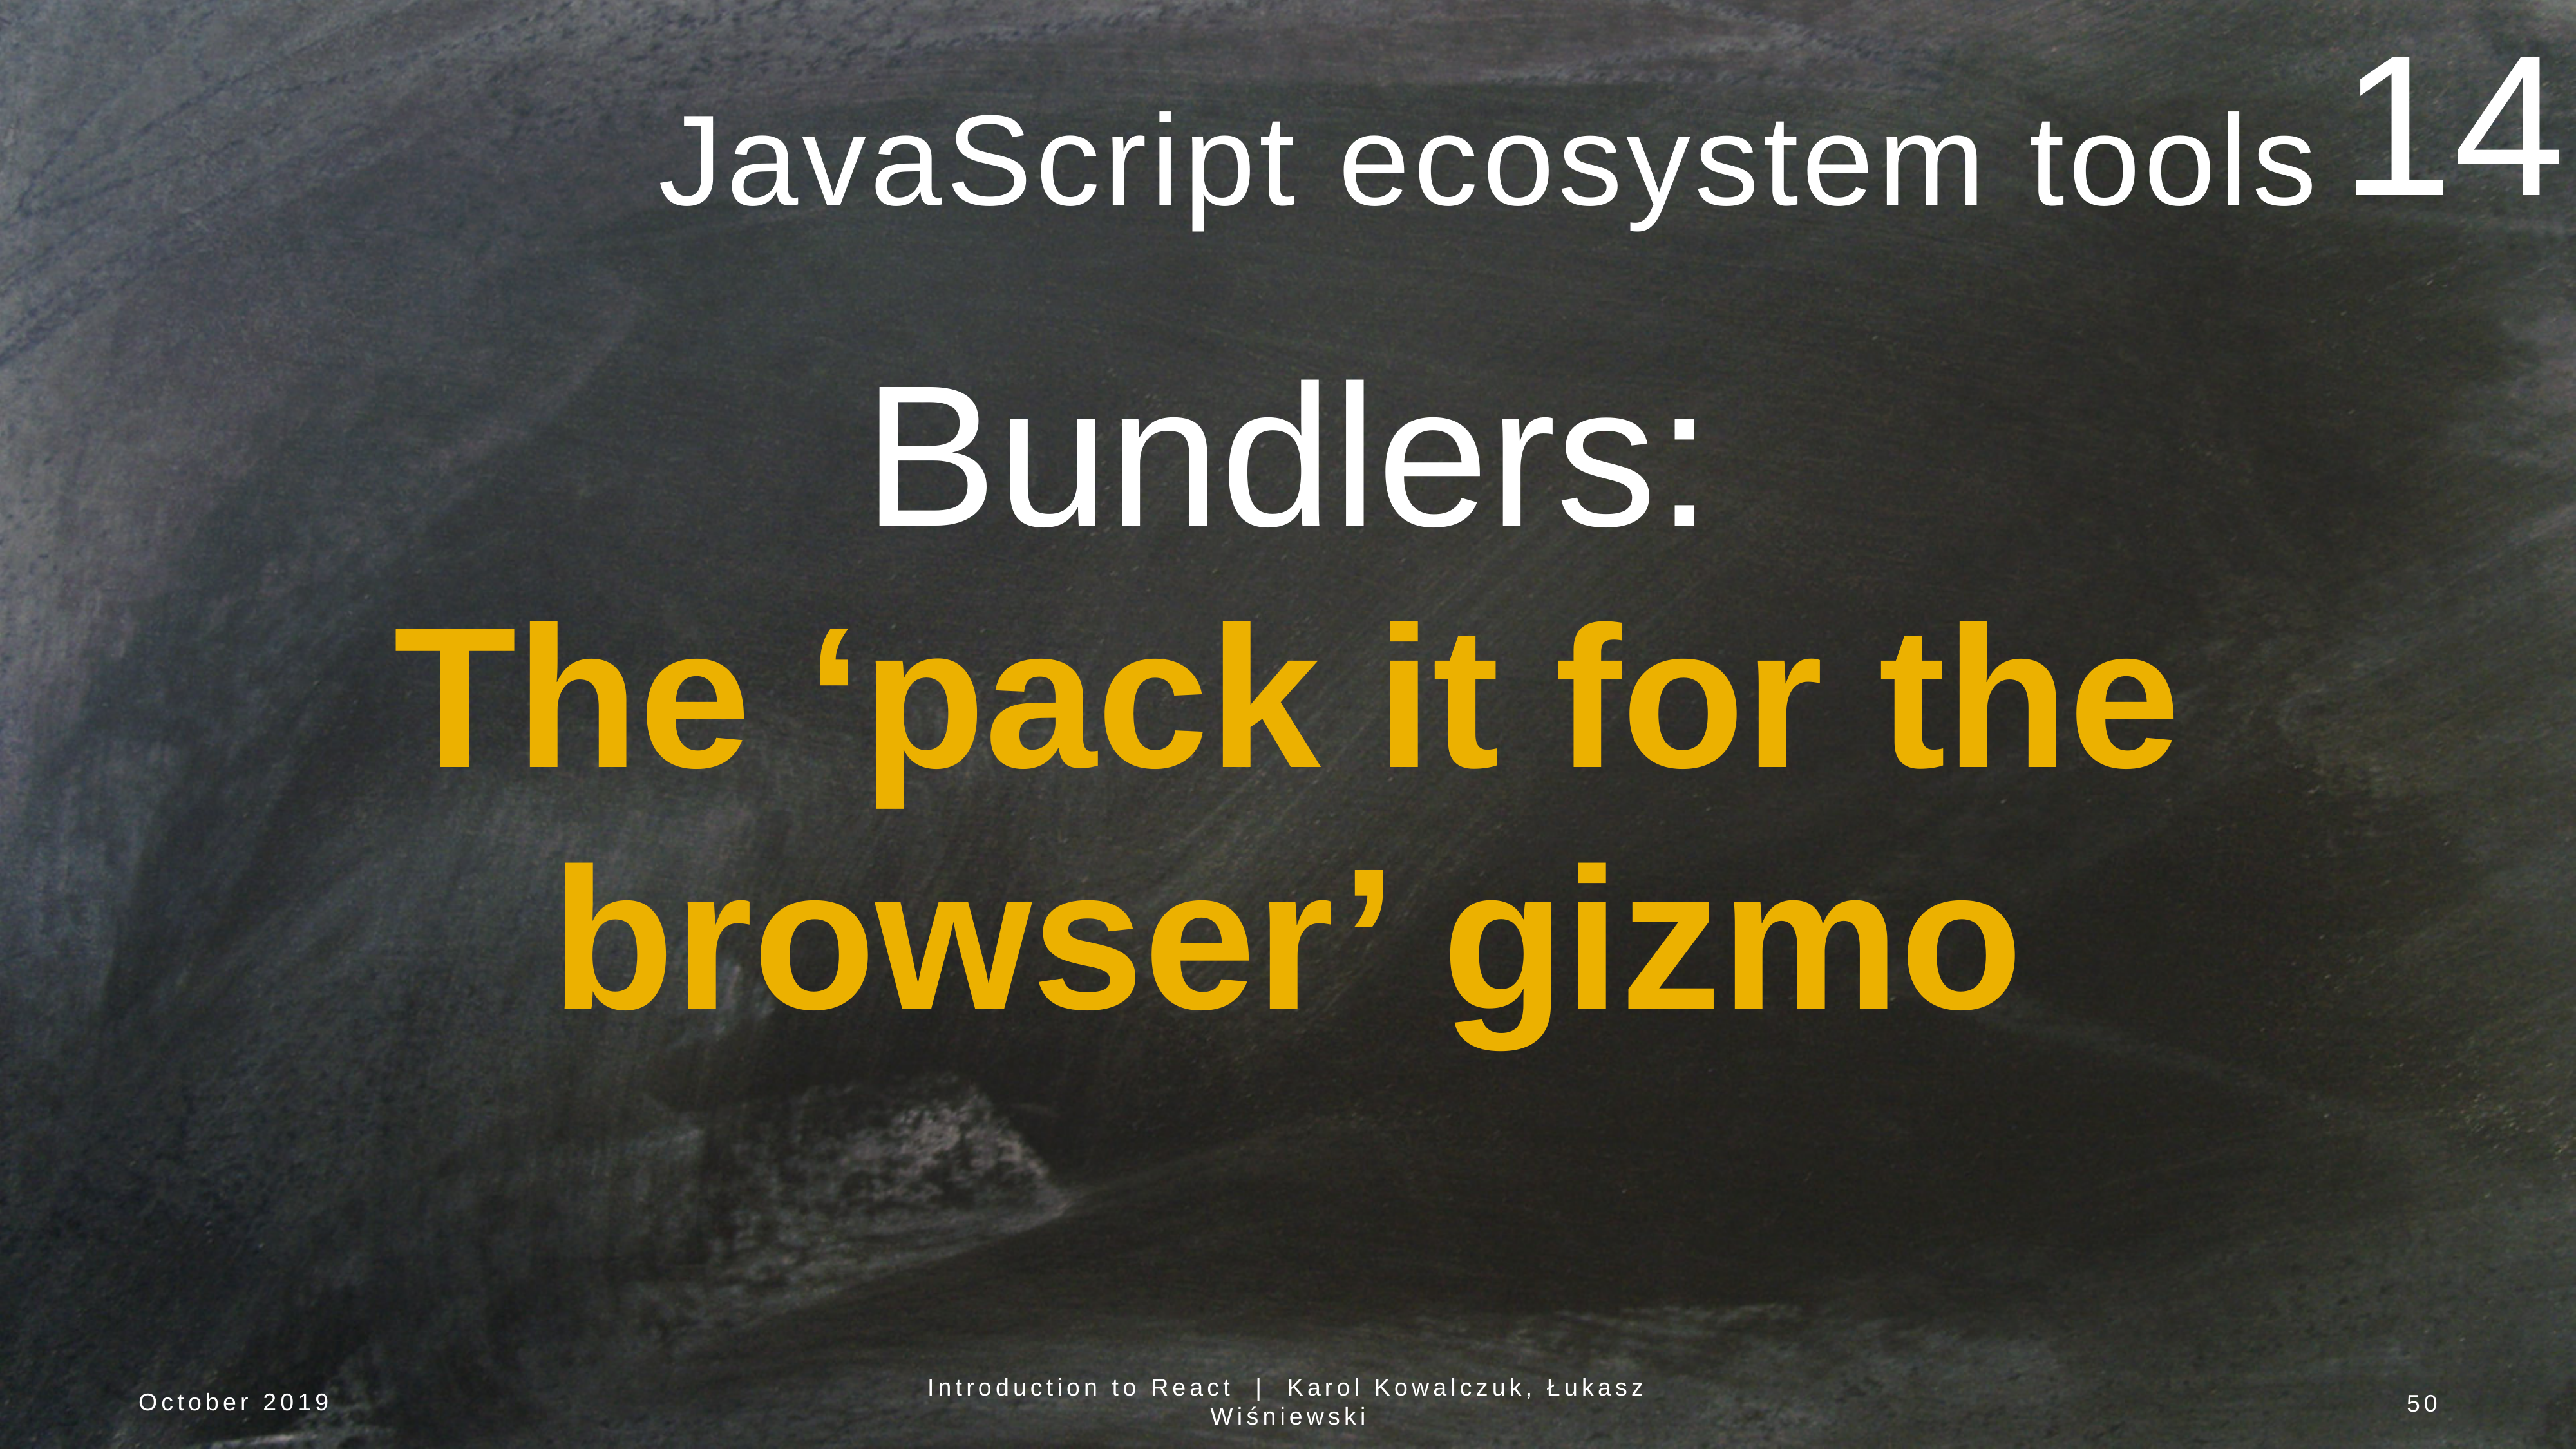

14
# JavaScript ecosystem tools
Bundlers:
The ‘pack it for the browser’ gizmo
October 2019
Introduction to React  |  Karol Kowalczuk, Łukasz Wiśniewski
50